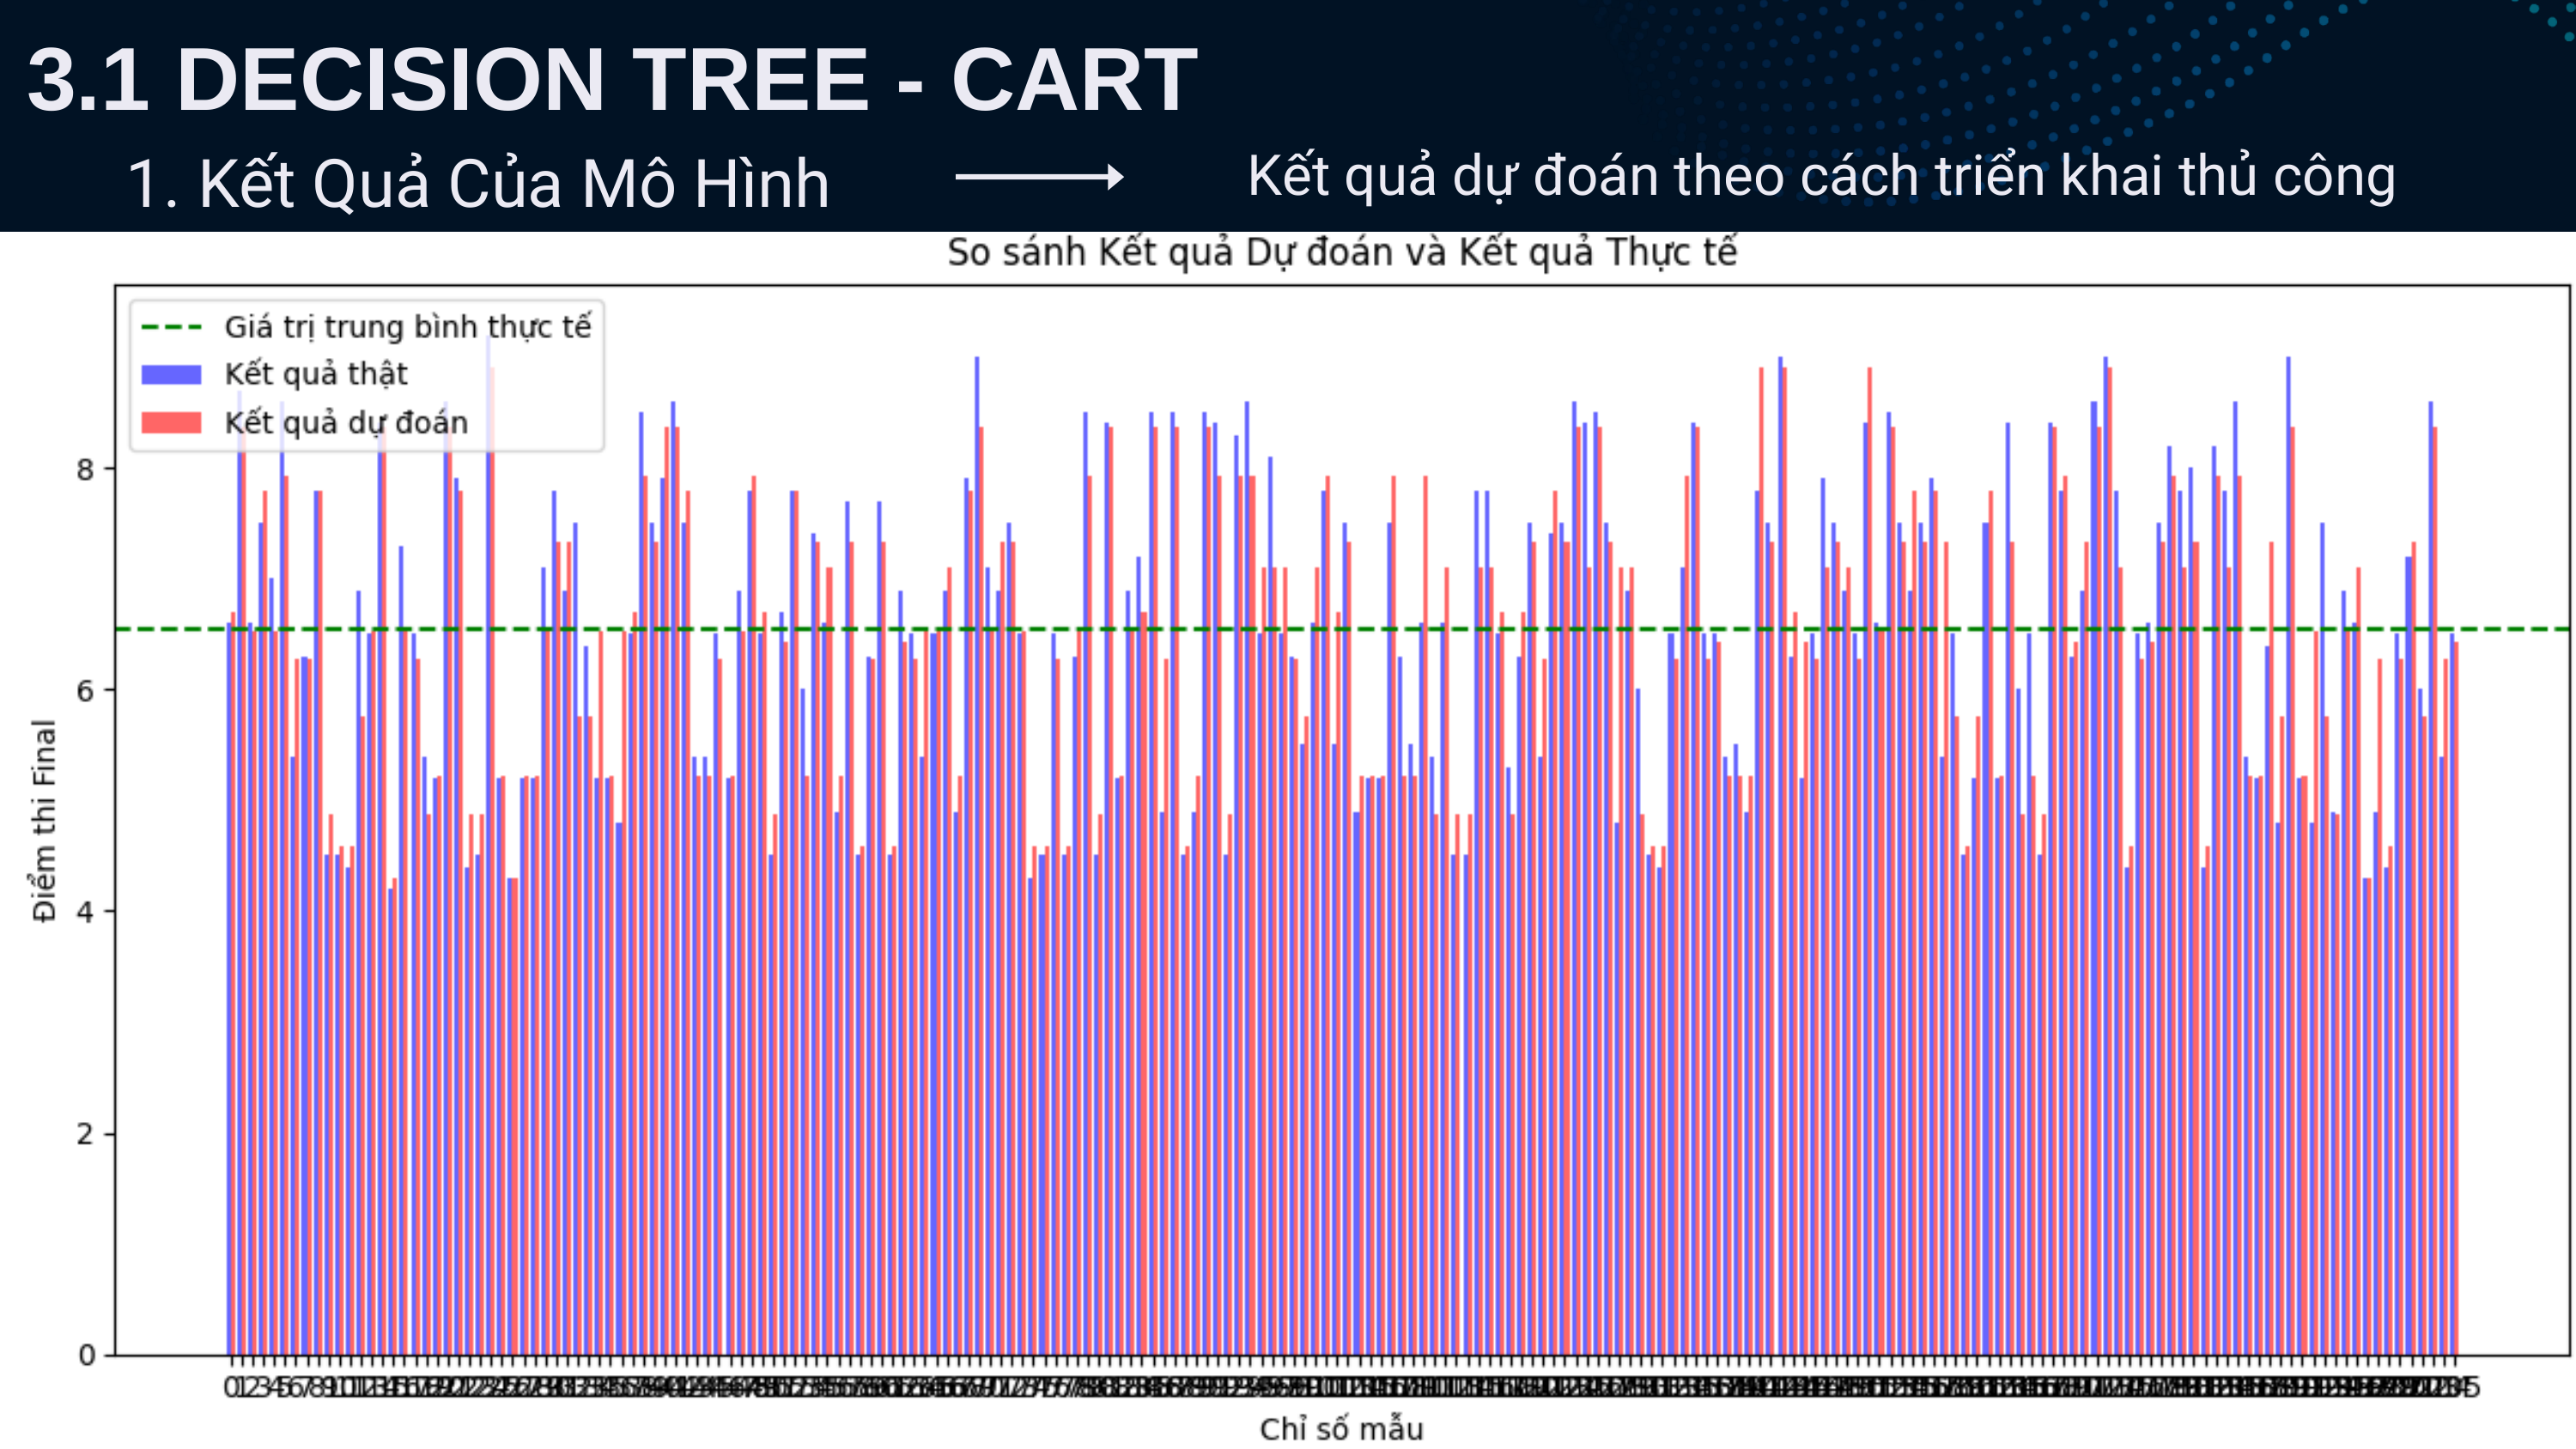

3.1 DECISION TREE - CART
Kết quả dự đoán theo cách triển khai thủ công
1. Kết Quả Của Mô Hình